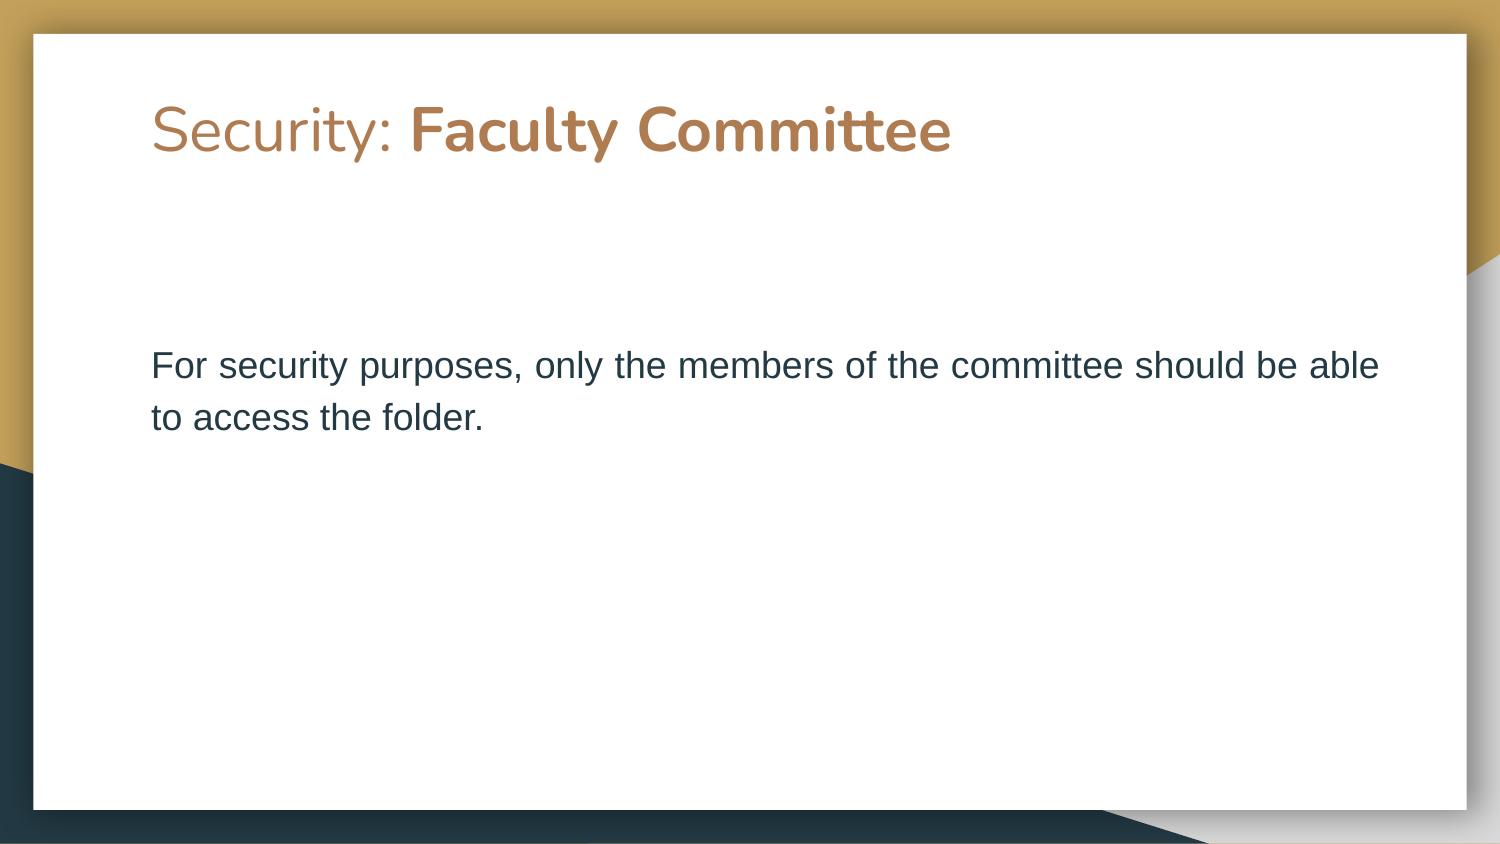

# Security: Faculty Committee

For security purposes, only the members of the committee should be able to access the folder.